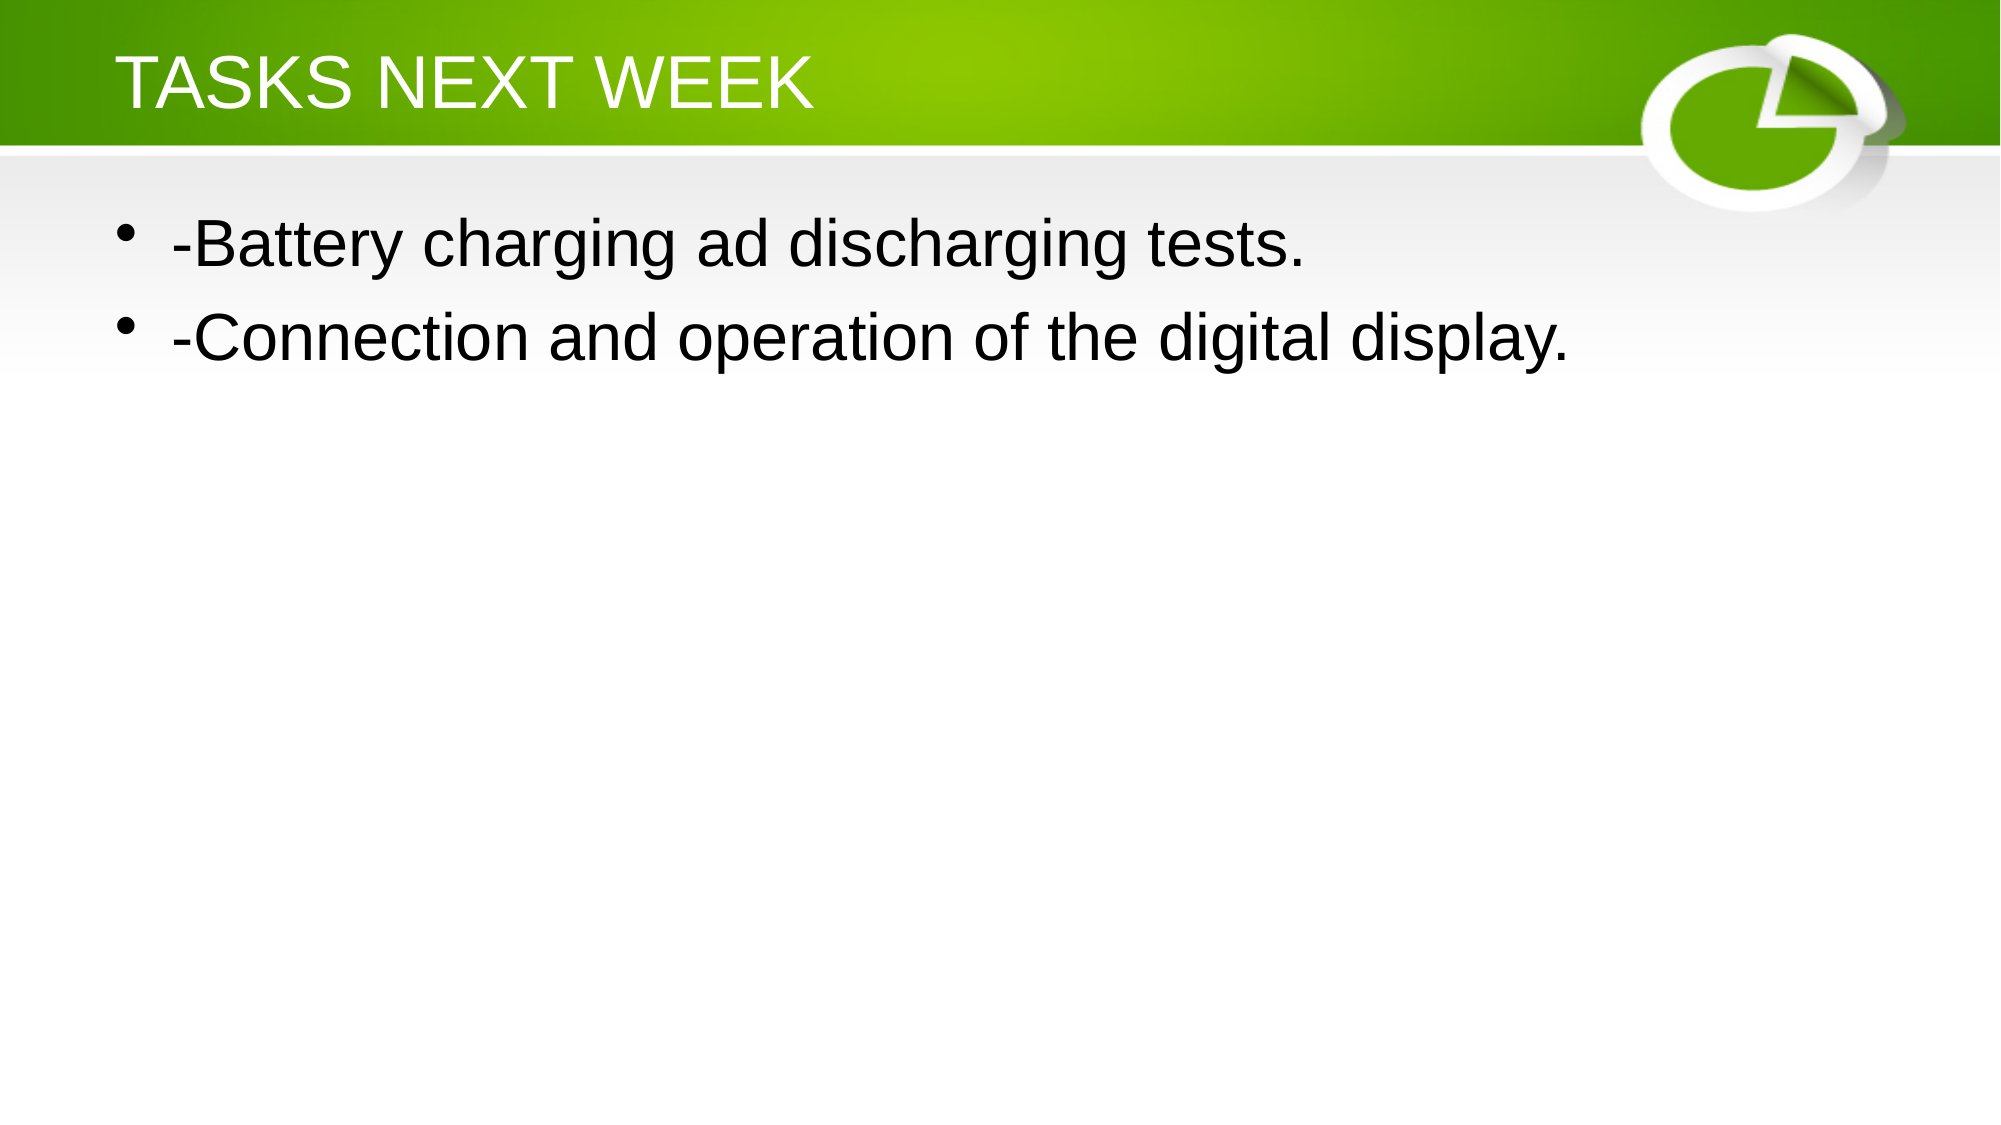

# TASKS NEXT WEEK
-Battery charging ad discharging tests.
-Connection and operation of the digital display.